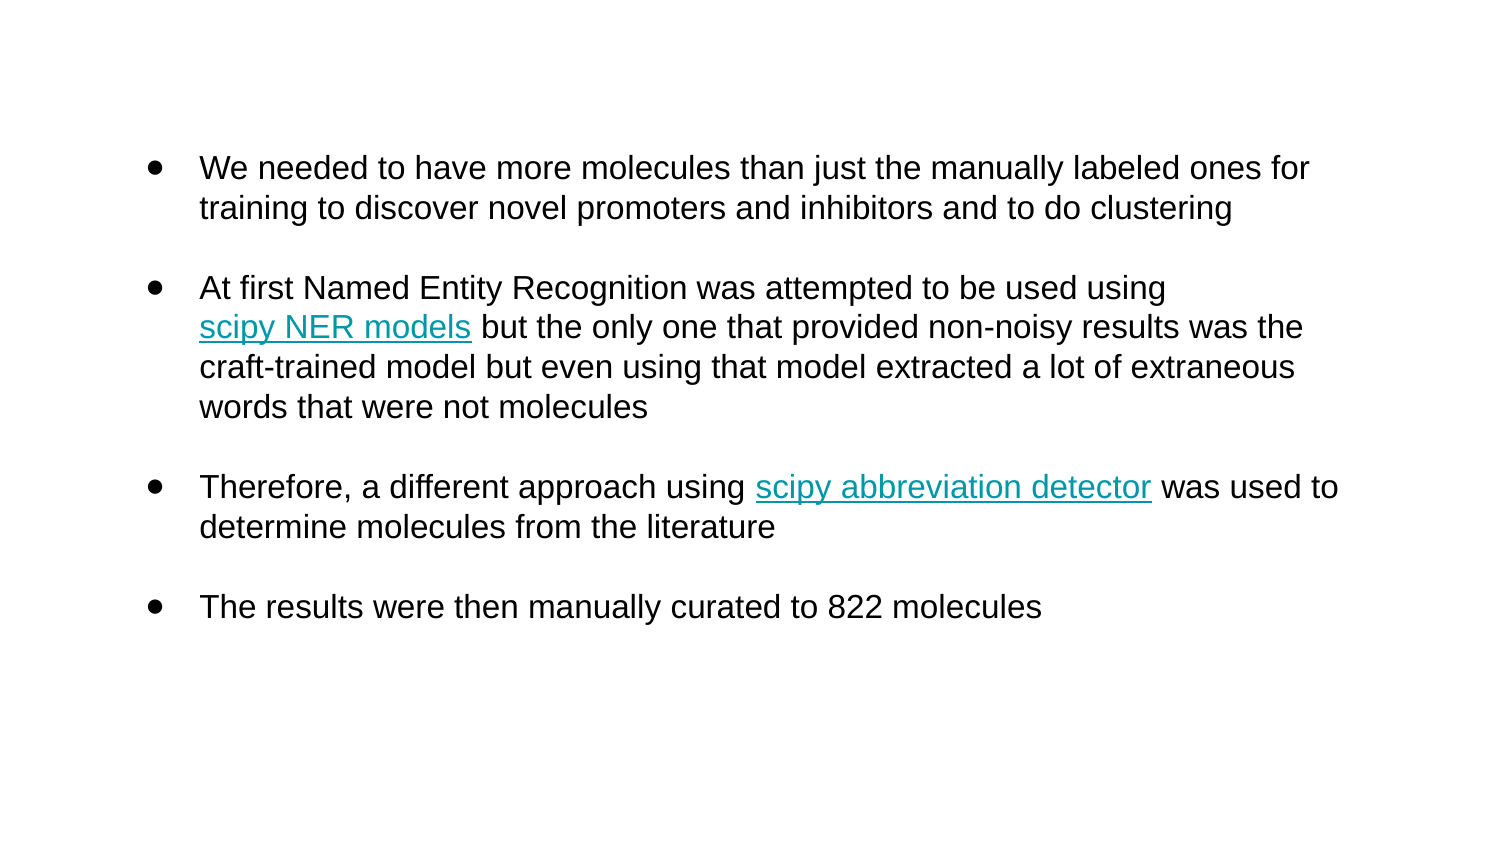

We needed to have more molecules than just the manually labeled ones for training to discover novel promoters and inhibitors and to do clustering

At first Named Entity Recognition was attempted to be used using scipy NER models but the only one that provided non-noisy results was the craft-trained model but even using that model extracted a lot of extraneous words that were not molecules

Therefore, a different approach using scipy abbreviation detector was used to determine molecules from the literature

The results were then manually curated to 822 molecules